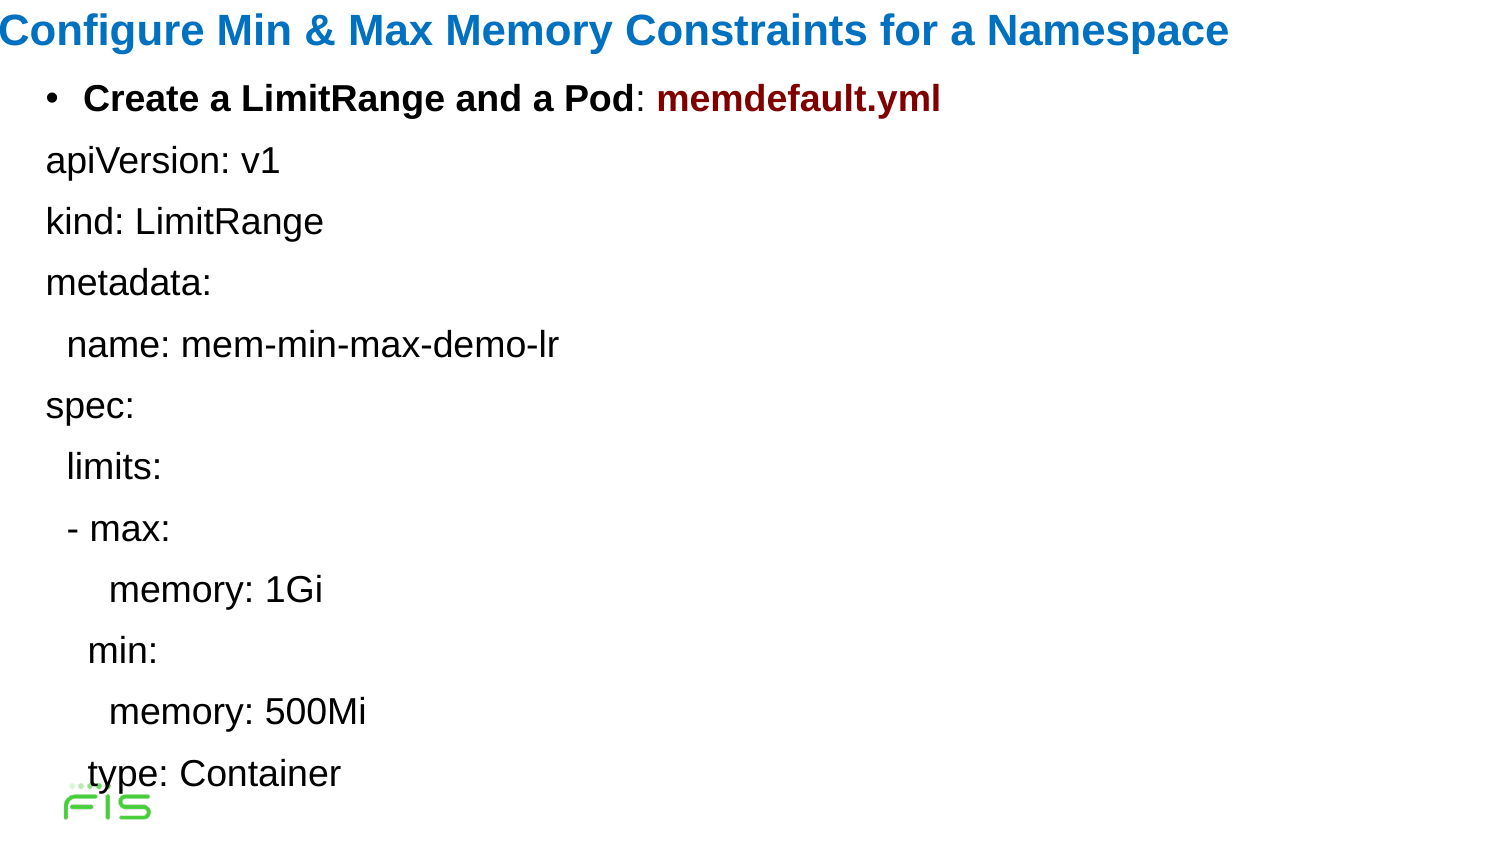

Configure Min & Max Memory Constraints for a Namespace

Create a LimitRange and a Pod: memdefault.yml
apiVersion: v1
kind: LimitRange
metadata:
  name: mem-min-max-demo-lr
spec:
  limits:
  - max:
      memory: 1Gi
    min:
      memory: 500Mi
    type: Container